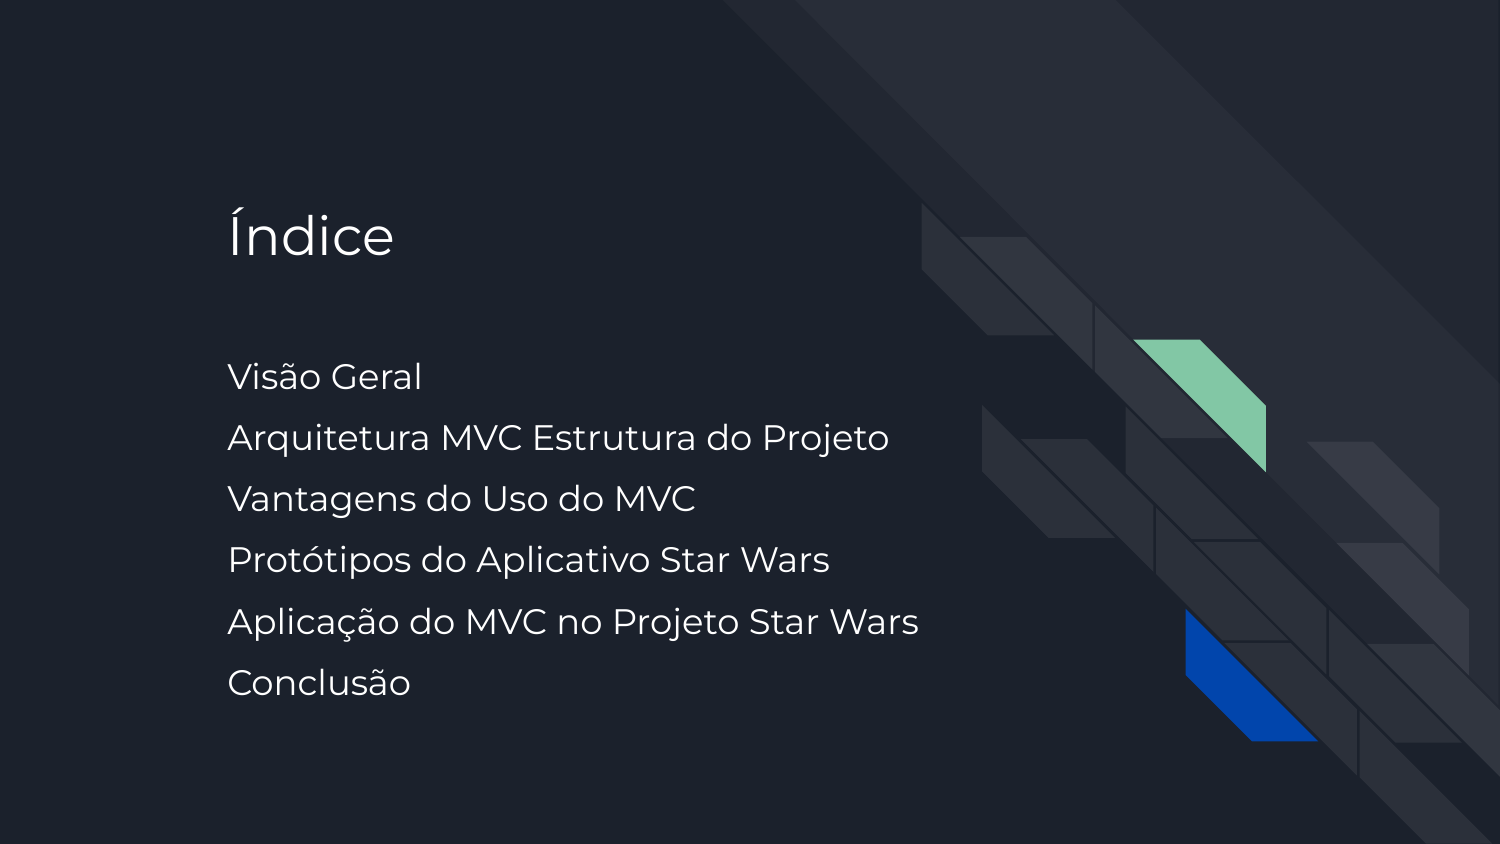

Índice
Visão Geral
Arquitetura MVC Estrutura do Projeto
Vantagens do Uso do MVC
Protótipos do Aplicativo Star Wars
Aplicação do MVC no Projeto Star Wars
Conclusão